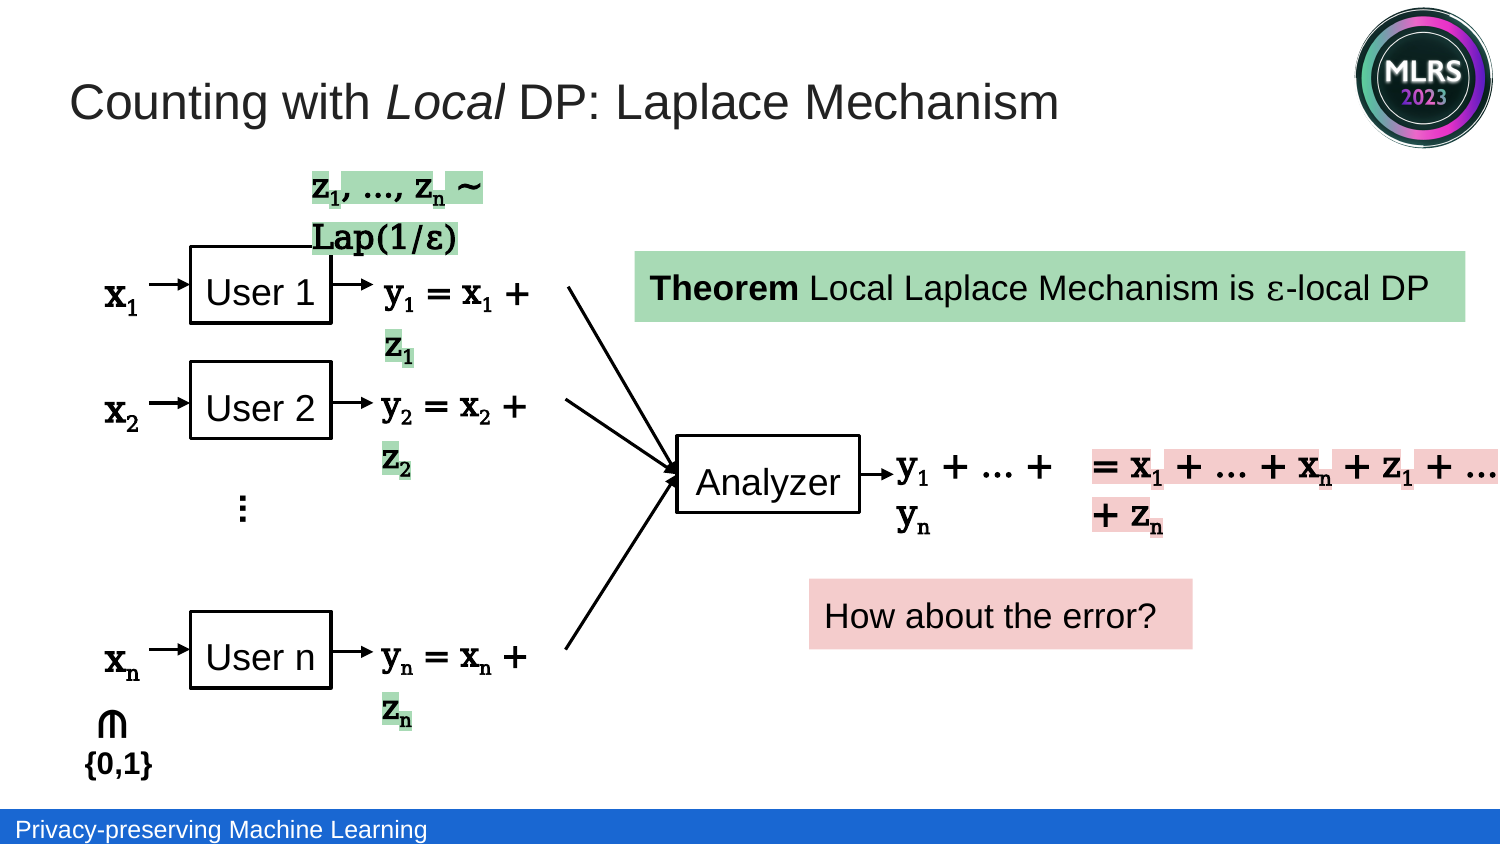

Counting with Local DP: Laplace Mechanism
z1, ..., zn ~ Lap(1/ε)
y1 = x1 + z1
y2 = x2 + z2

yn = xn + zn

x1
User 1
Theorem Local Laplace Mechanism is ε-local DP
y1 + ... + yn
Analyzer
x2
User 2
= x1 + ... + xn + z1 + ... + zn
...
How about the error?
xn
User n
∈
{0,1}